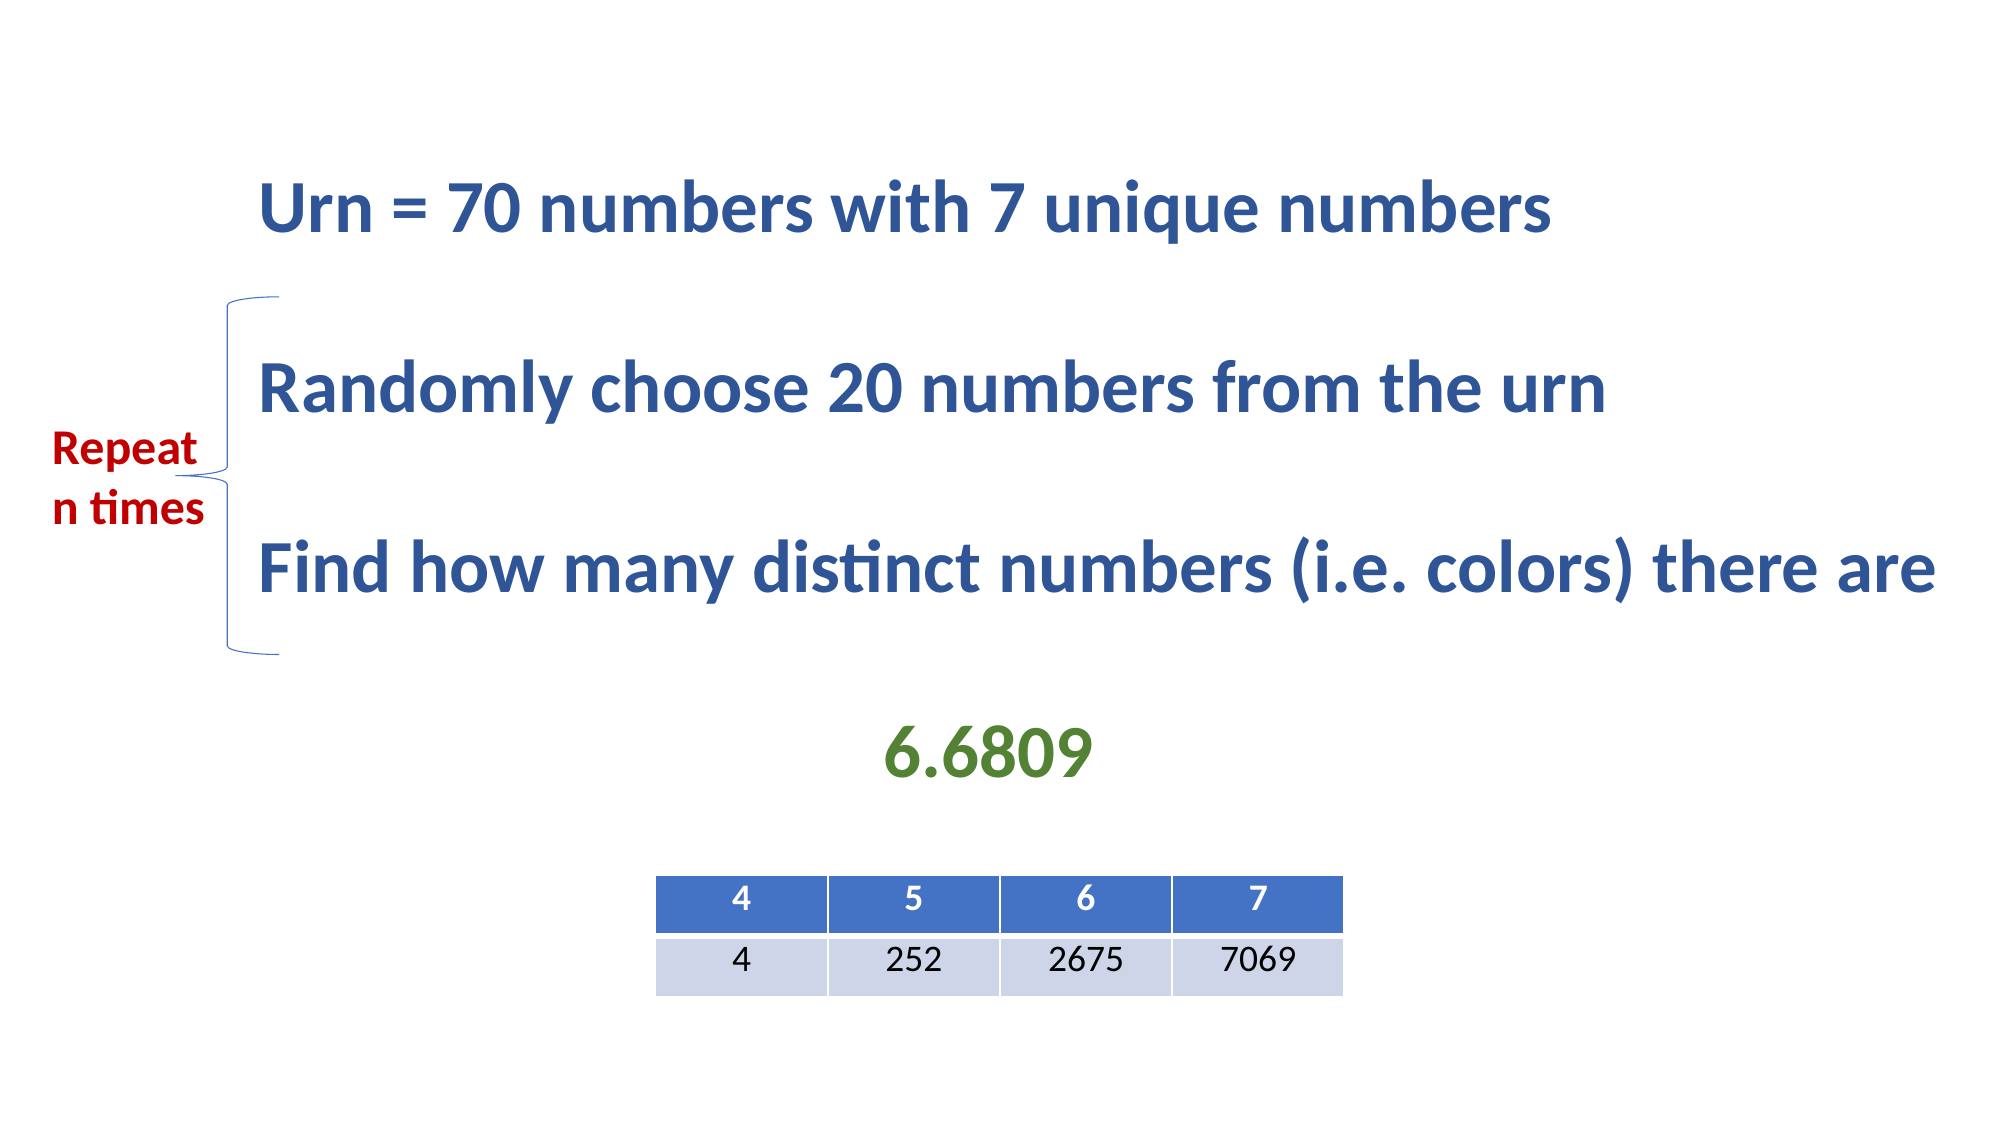

Urn = 70 numbers with 7 unique numbers

Randomly choose 20 numbers from the urn

Find how many distinct numbers (i.e. colors) there are

Repeat
n times
6.6809
| 4 | 5 | 6 | 7 |
| --- | --- | --- | --- |
| 4 | 252 | 2675 | 7069 |